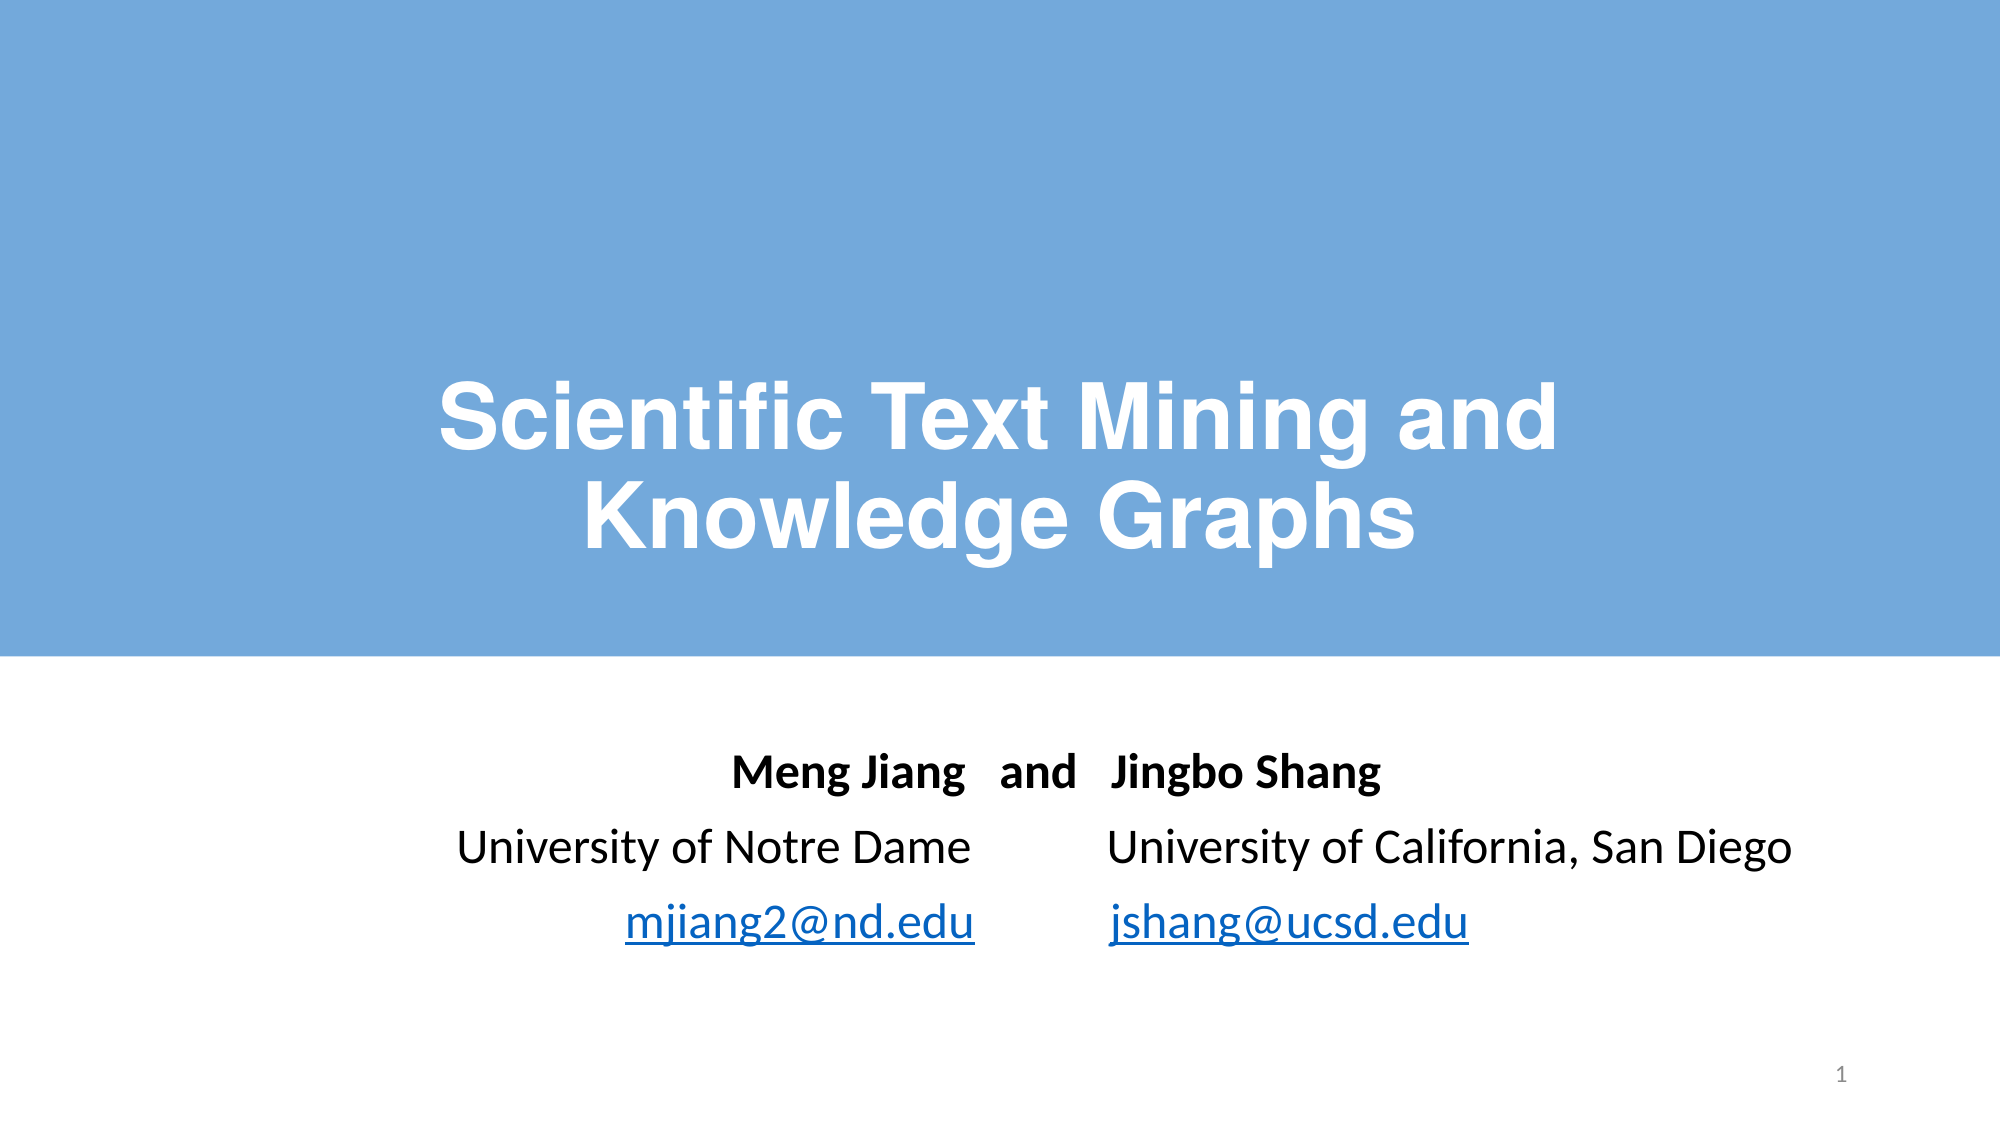

# Scientific Text Mining and Knowledge Graphs
Meng Jiang   and   Jingbo Shang
                 University of Notre Dame            University of California, San Diego
                                mjiang2@nd.edu            jshang@ucsd.edu
1